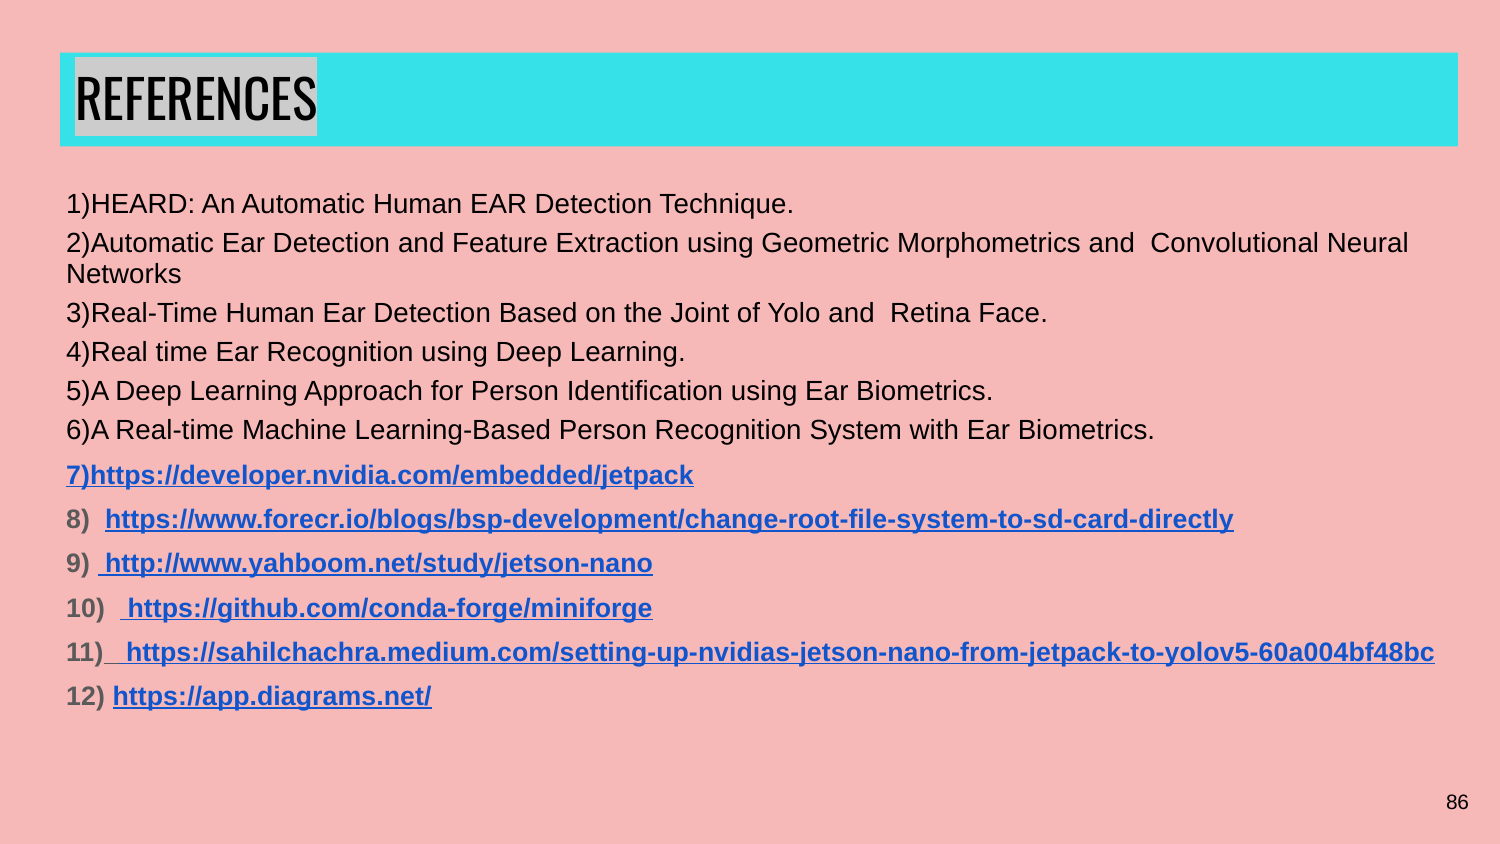

# REFERENCES
1)HEARD: An Automatic Human EAR Detection Technique.
2)Automatic Ear Detection and Feature Extraction using Geometric Morphometrics and  Convolutional Neural Networks
3)Real-Time Human Ear Detection Based on the Joint of Yolo and  Retina Face.
4)Real time Ear Recognition using Deep Learning.
5)A Deep Learning Approach for Person Identification using Ear Biometrics.
6)A Real-time Machine Learning-Based Person Recognition System with Ear Biometrics.
7)https://developer.nvidia.com/embedded/jetpack
8)  https://www.forecr.io/blogs/bsp-development/change-root-file-system-to-sd-card-directly
9)  http://www.yahboom.net/study/jetson-nano
10)   https://github.com/conda-forge/miniforge
11)   https://sahilchachra.medium.com/setting-up-nvidias-jetson-nano-from-jetpack-to-yolov5-60a004bf48bc
12) https://app.diagrams.net/

86